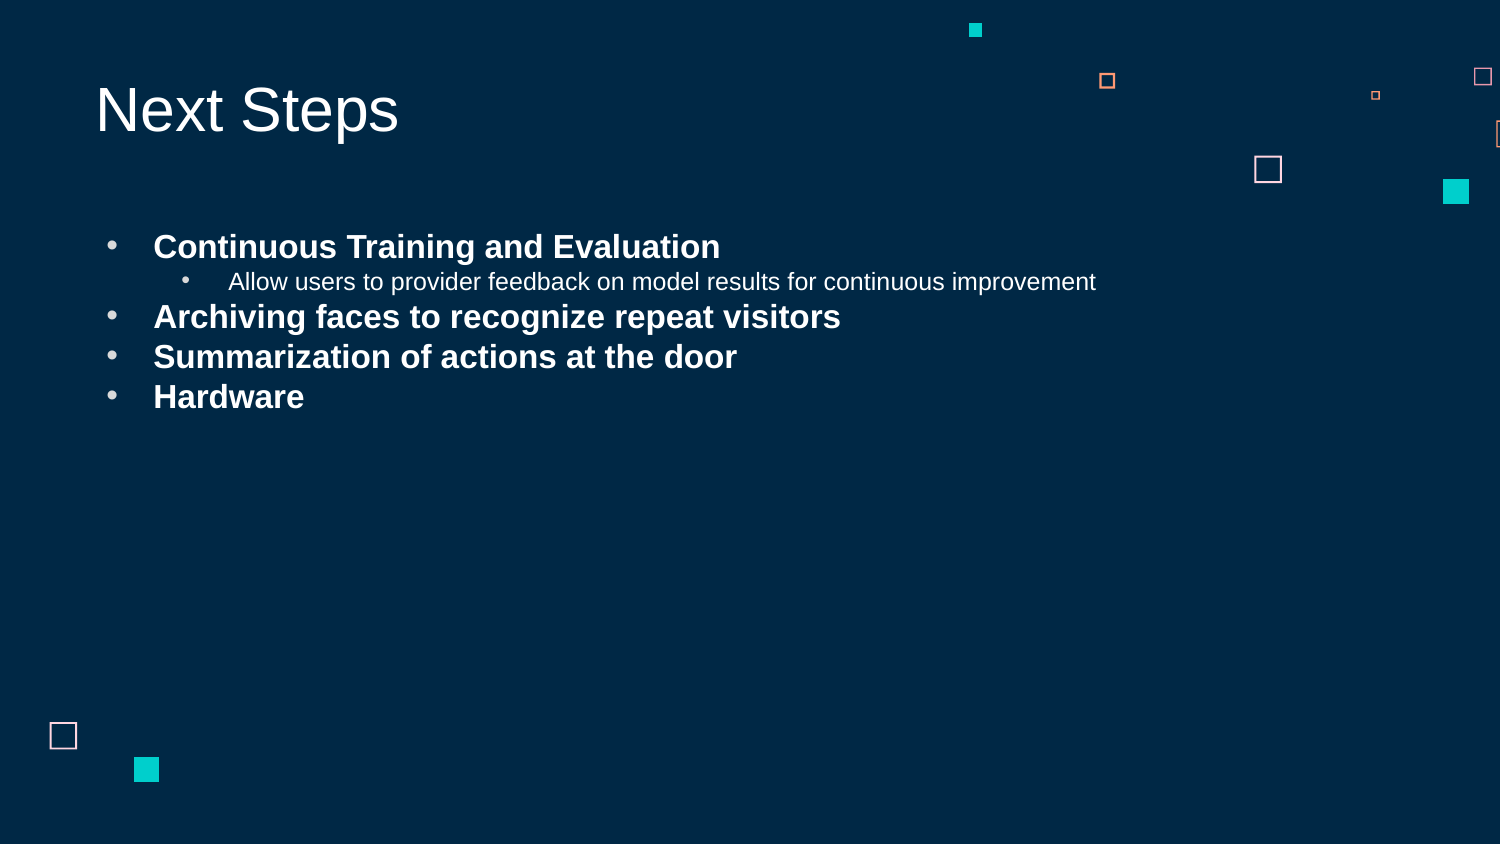

Next Steps
Continuous Training and Evaluation
Allow users to provider feedback on model results for continuous improvement
Archiving faces to recognize repeat visitors
Summarization of actions at the door
Hardware